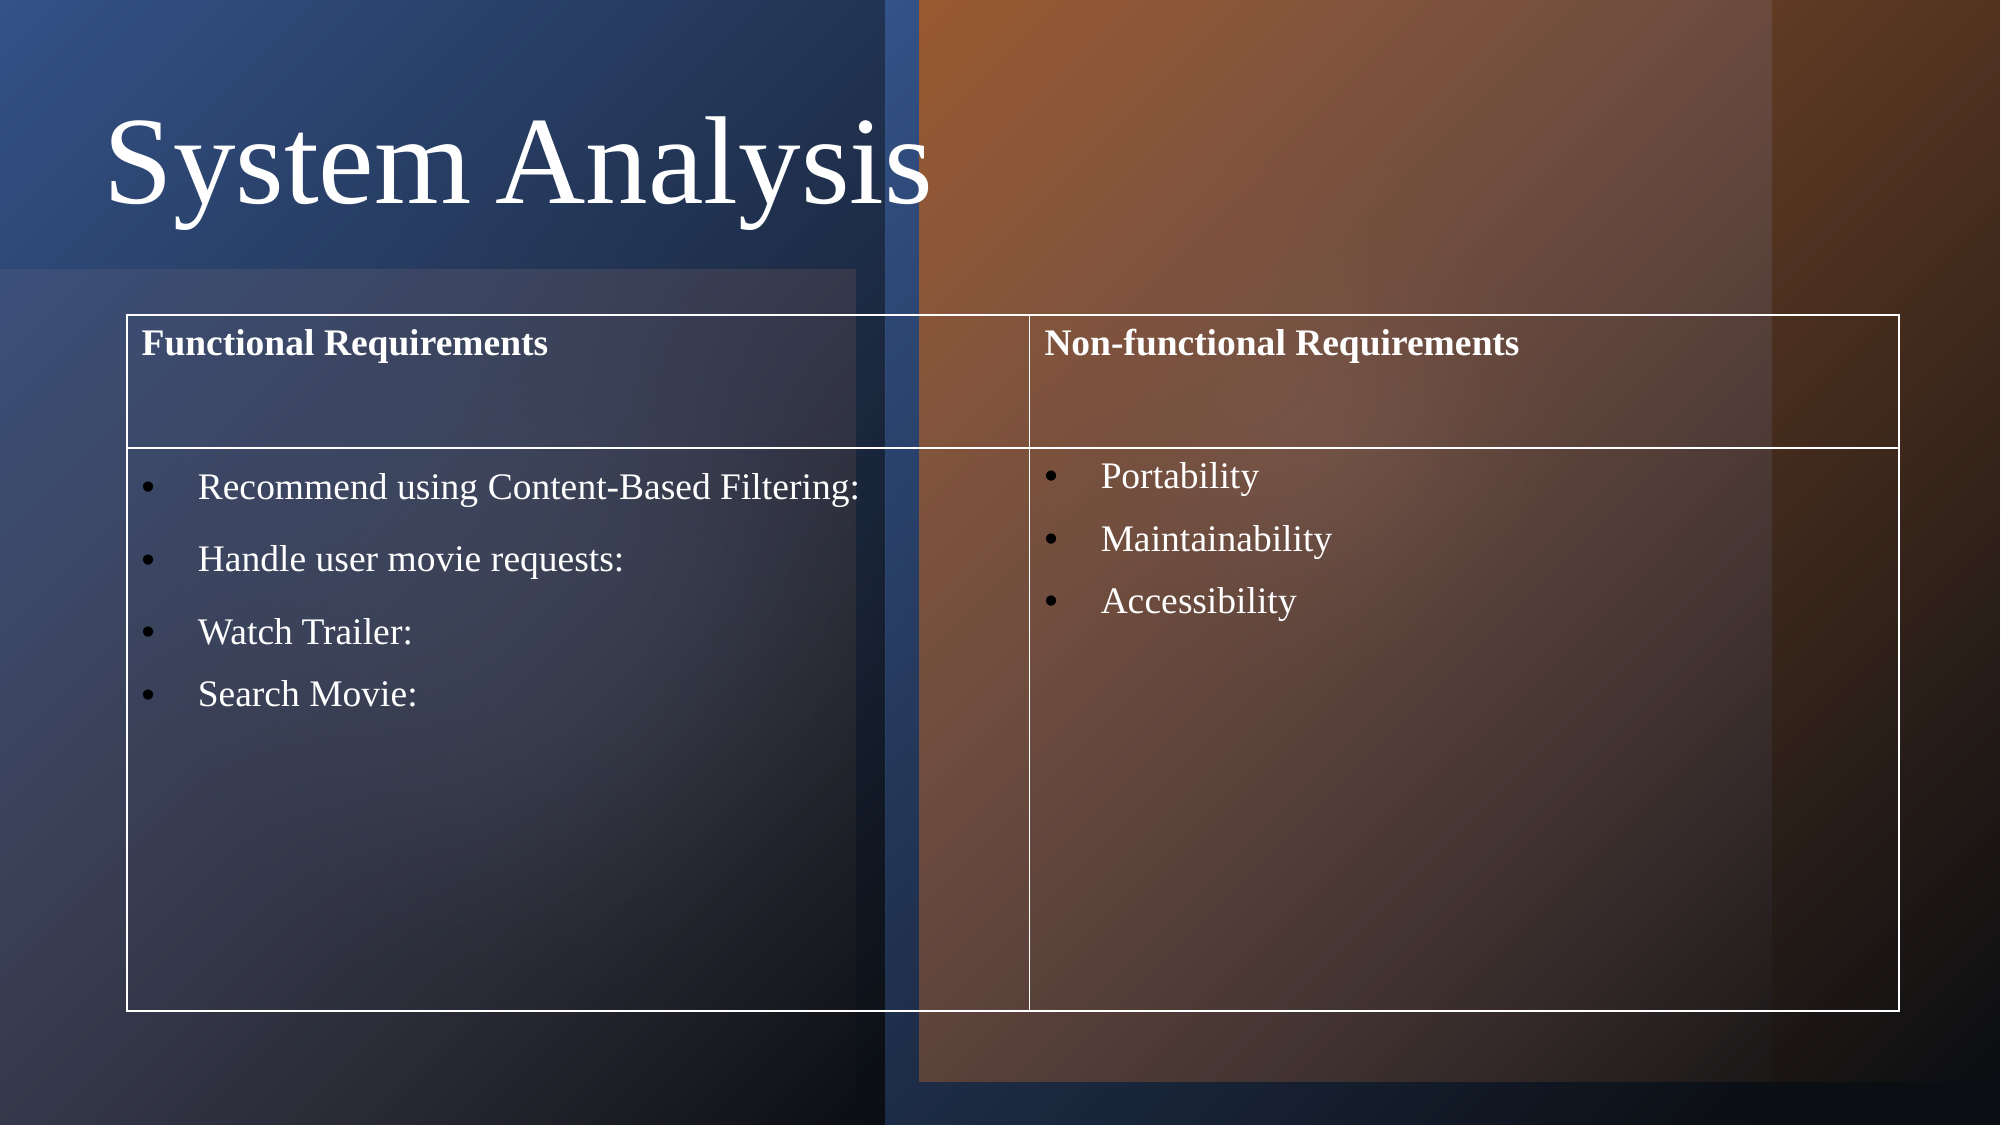

# System Analysis
| Functional Requirements | Non-functional Requirements |
| --- | --- |
| Recommend using Content-Based Filtering: Handle user movie requests: Watch Trailer: Search Movie: | Portability Maintainability Accessibility |